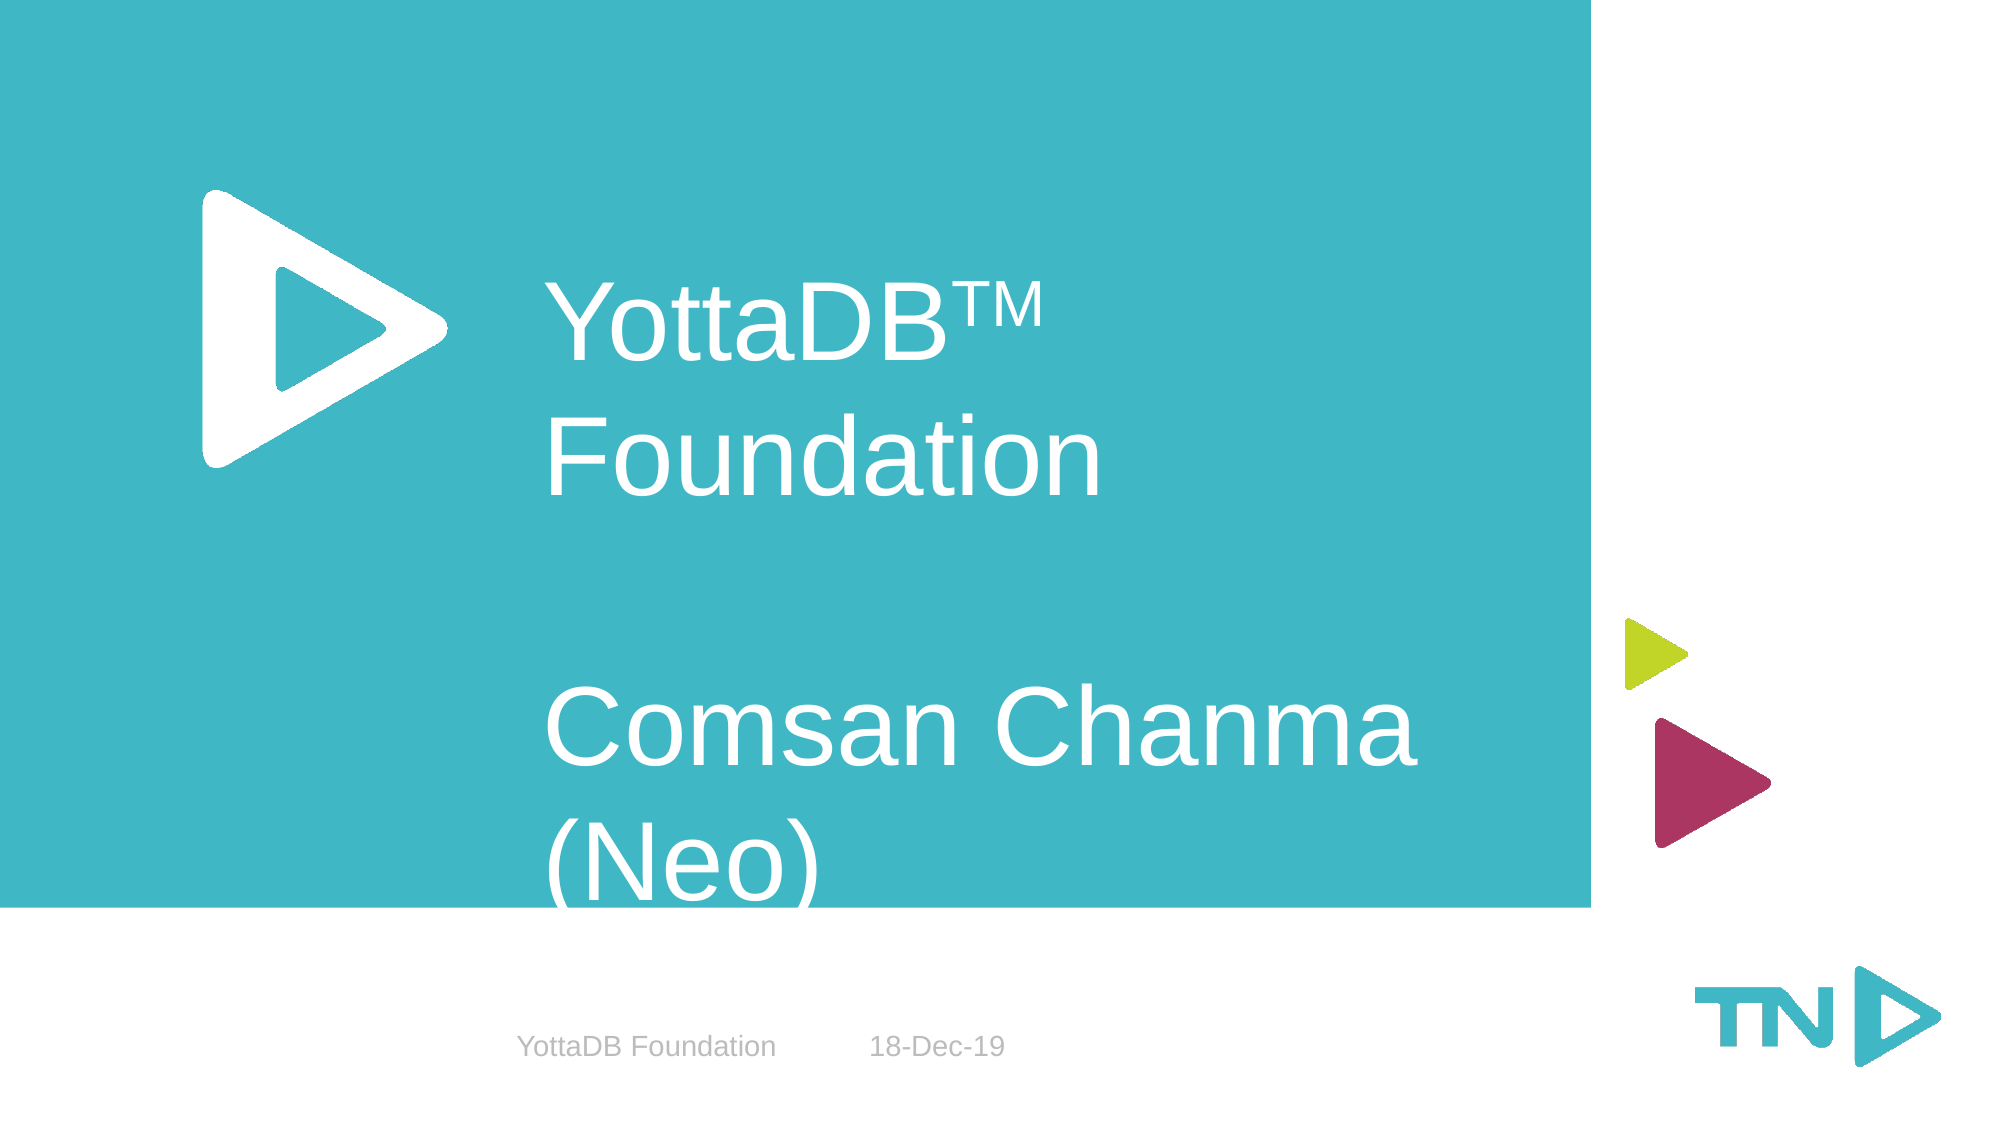

# YottaDBTM  Foundation Comsan Chanma (Neo) T.N. Incorporation Ltd.
YottaDB Foundation
18-Dec-19